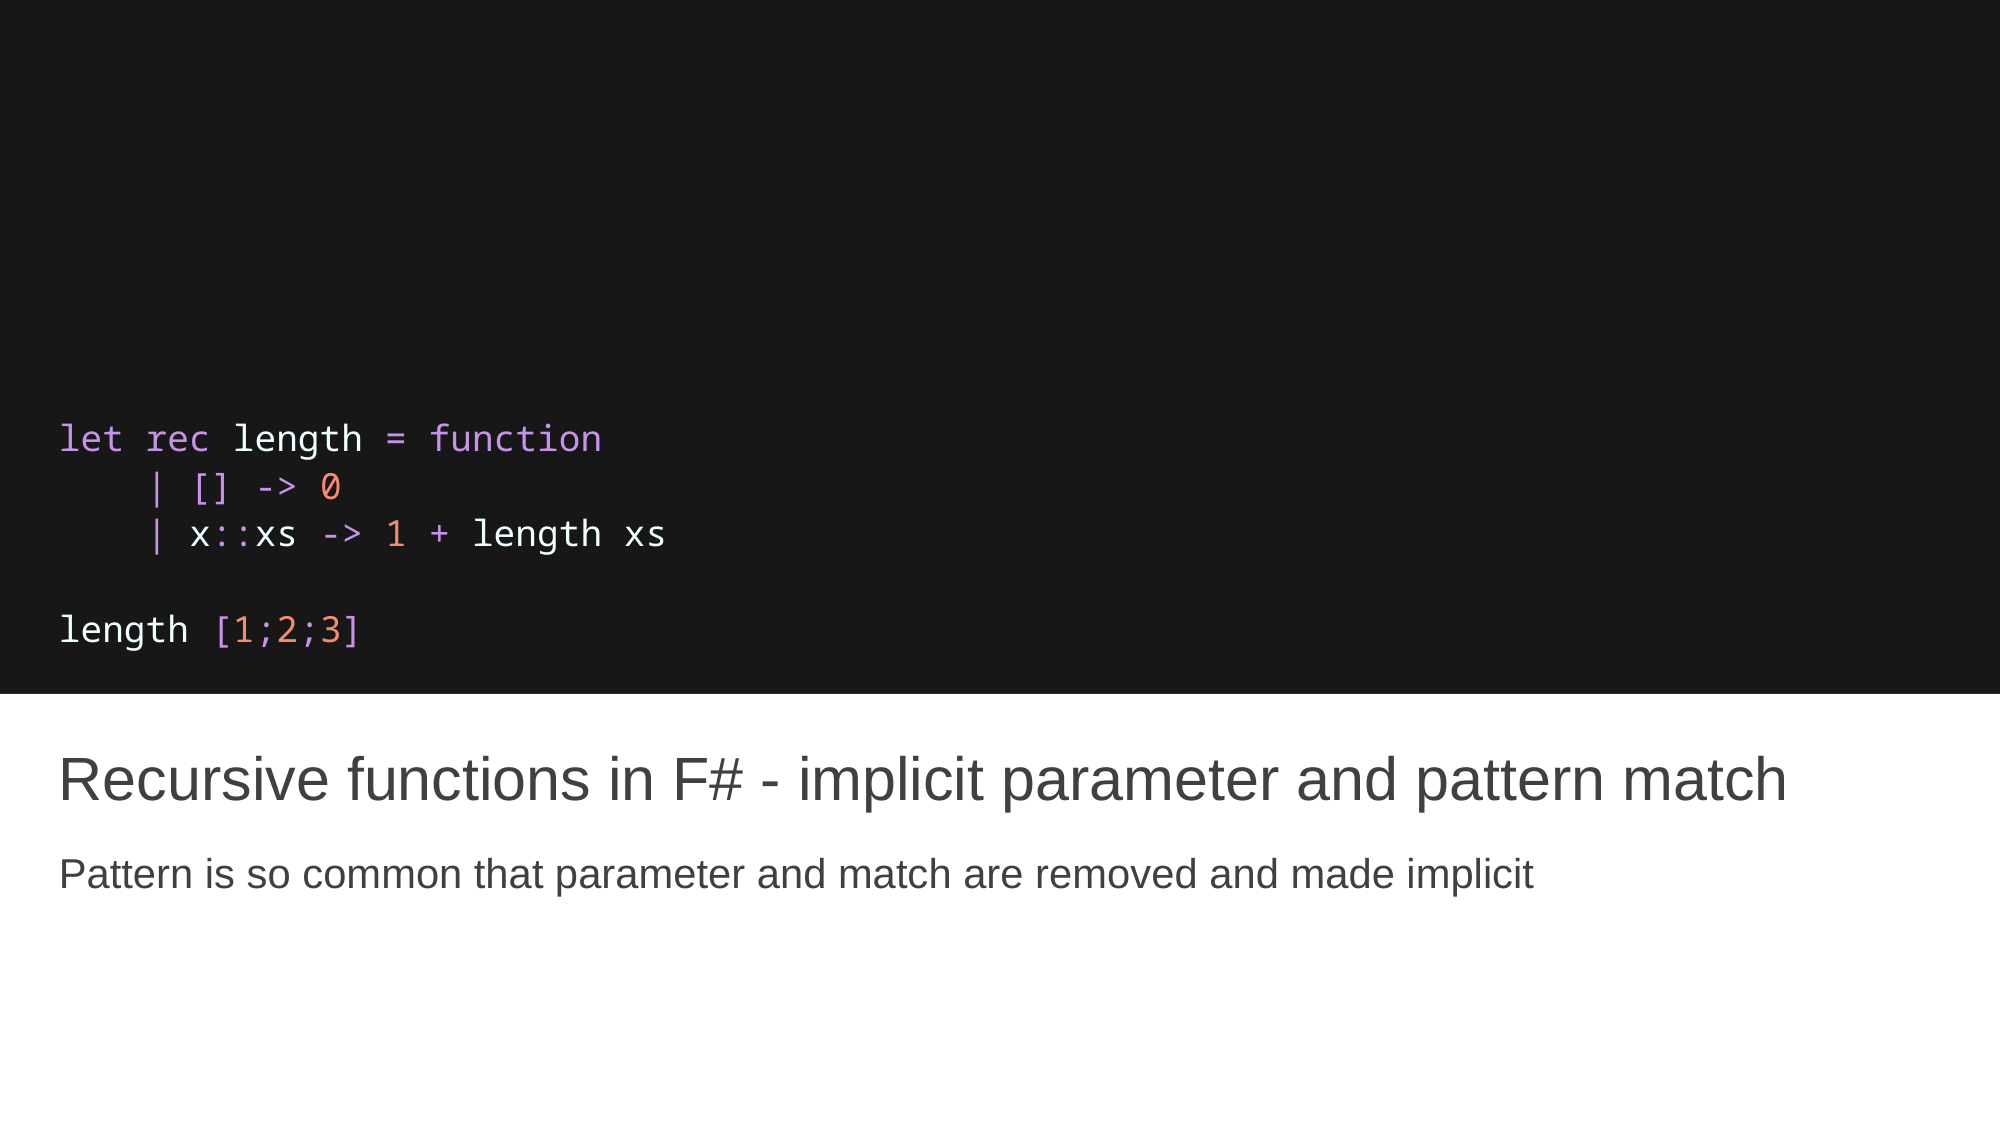

let rec length = function
    | [] -> 0
    | x::xs -> 1 + length xs

length [1;2;3]
# Recursive functions in F# - implicit parameter and pattern match
Pattern is so common that parameter and match are removed and made implicit